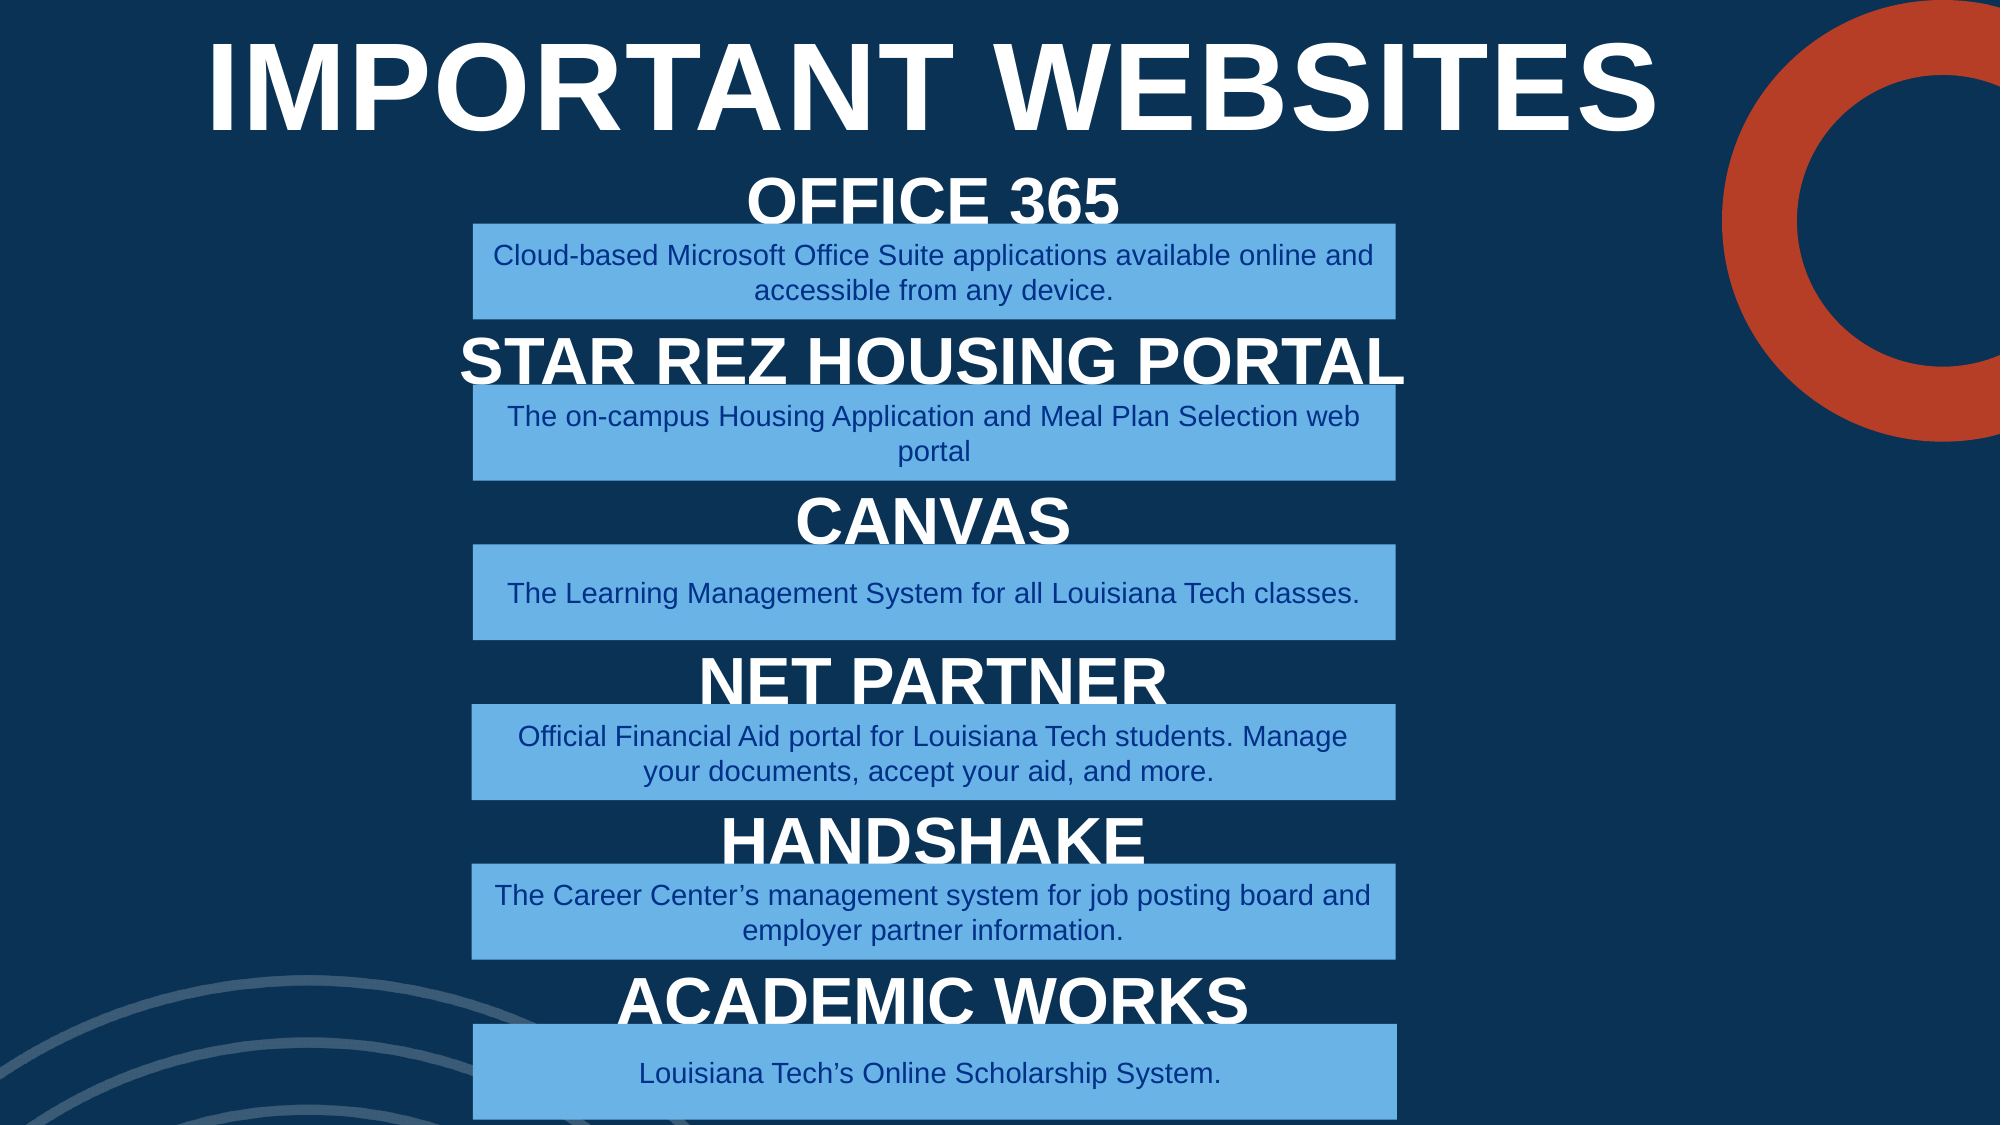

# IMPORTANT WEBSITES
OFFICE 365

STAR REZ HOUSING PORTAL

CANVAS
NET PARTNER

HANDSHAKE

ACADEMIC WORKS

Cloud-based Microsoft Office Suite applications available online and accessible from any device.
The on-campus Housing Application and Meal Plan Selection web portal
The Learning Management System for all Louisiana Tech classes.
Official Financial Aid portal for Louisiana Tech students. Manage your documents, accept your aid, and more.
The Career Center’s management system for job posting board and employer partner information.
Louisiana Tech’s Online Scholarship System.